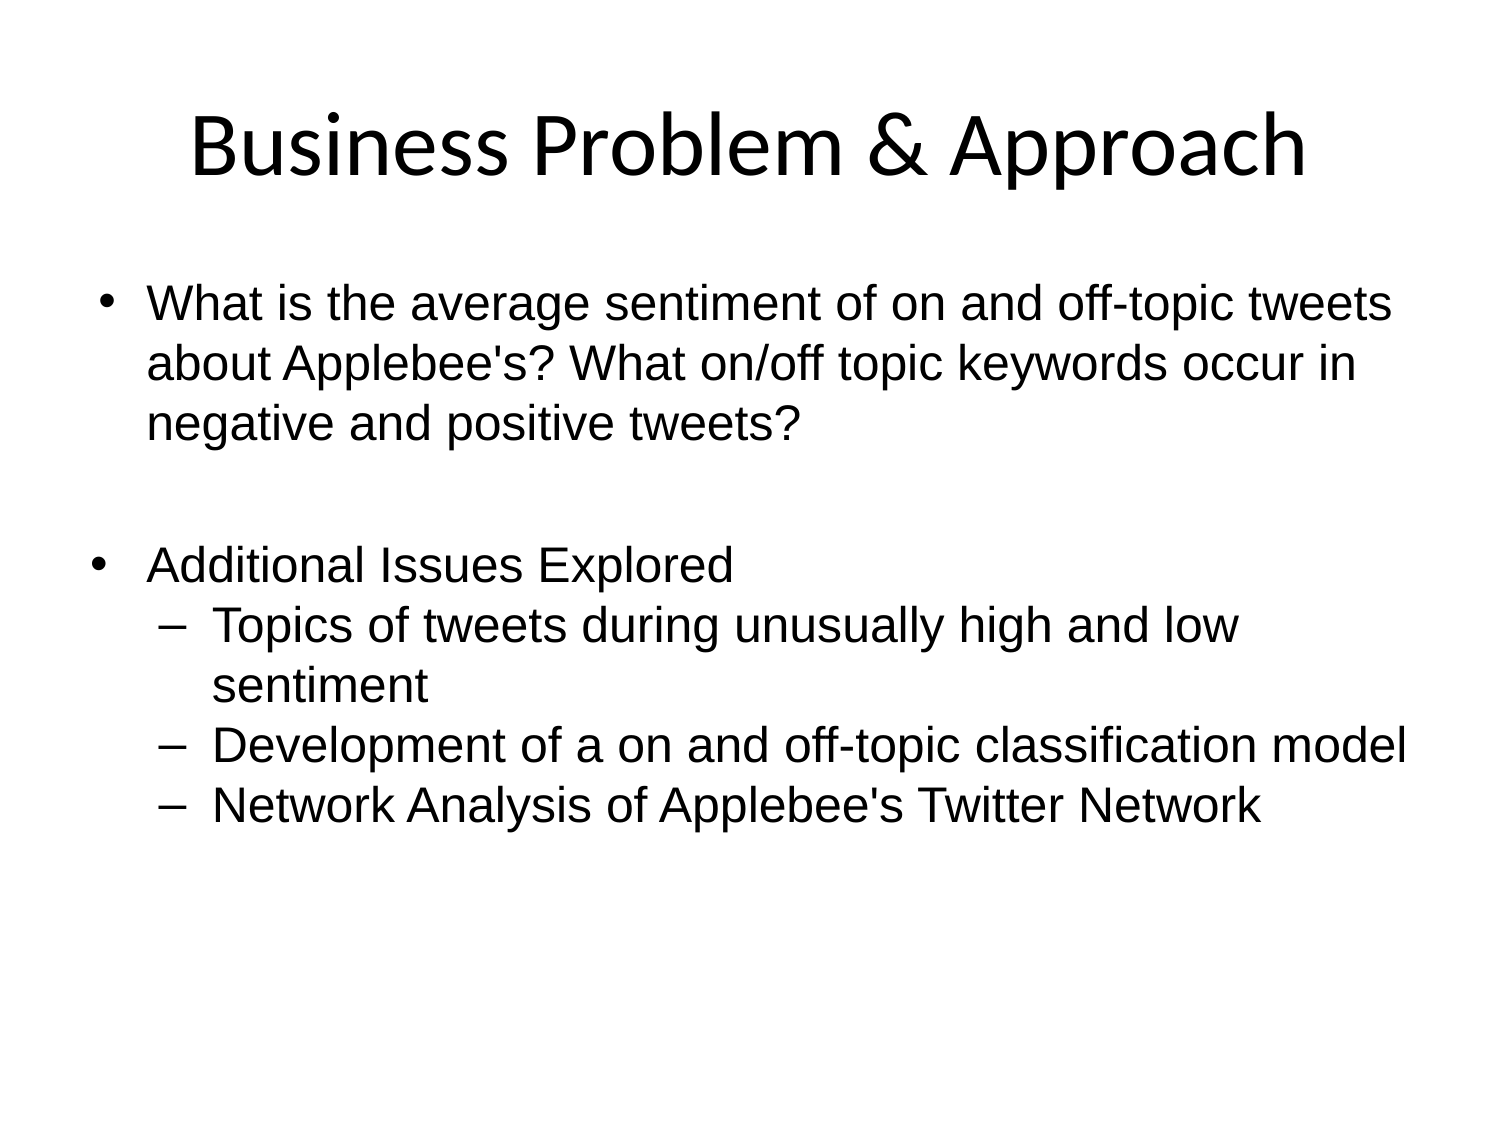

# Business Problem & Approach
What is the average sentiment of on and off-topic tweets about Applebee's? What on/off topic keywords occur in negative and positive tweets?

Additional Issues Explored
Topics of tweets during unusually high and low sentiment
Development of a on and off-topic classification model
Network Analysis of Applebee's Twitter Network